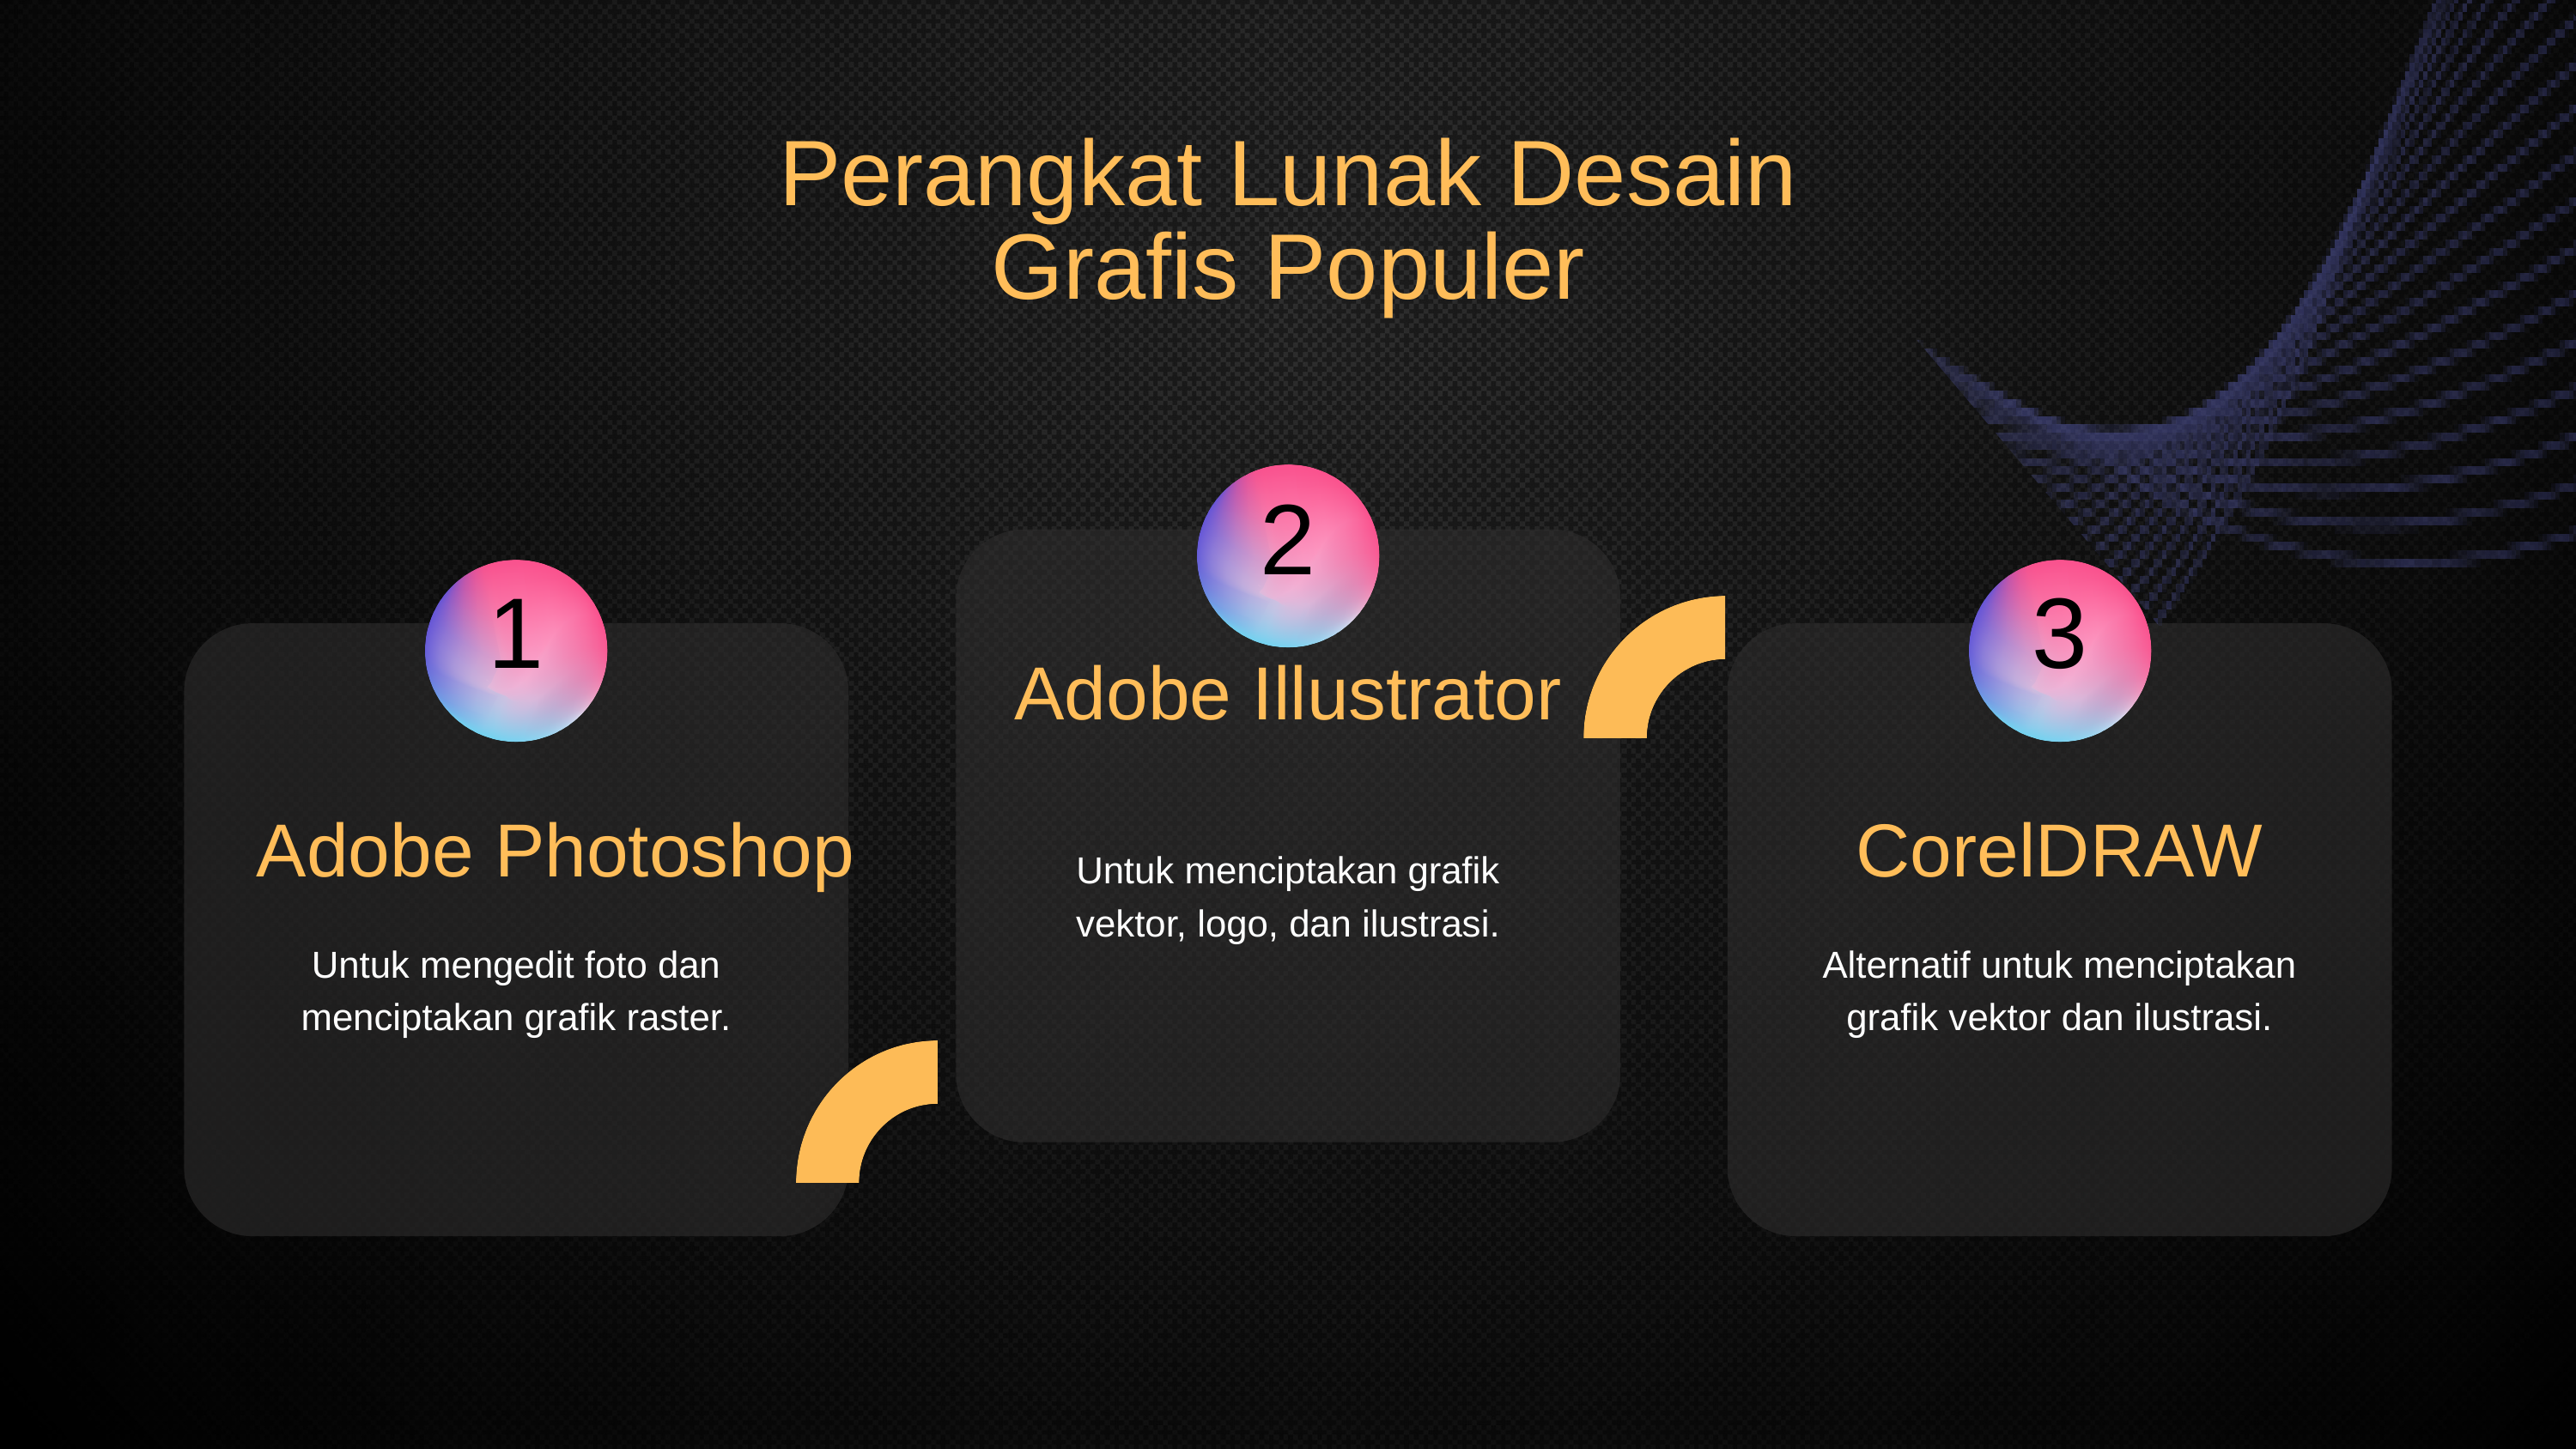

Perangkat Lunak Desain Grafis Populer

2

1
3

Adobe Illustrator
Adobe Photoshop
CorelDRAW
Untuk menciptakan grafik vektor, logo, dan ilustrasi.
Untuk mengedit foto dan menciptakan grafik raster.
Alternatif untuk menciptakan grafik vektor dan ilustrasi.